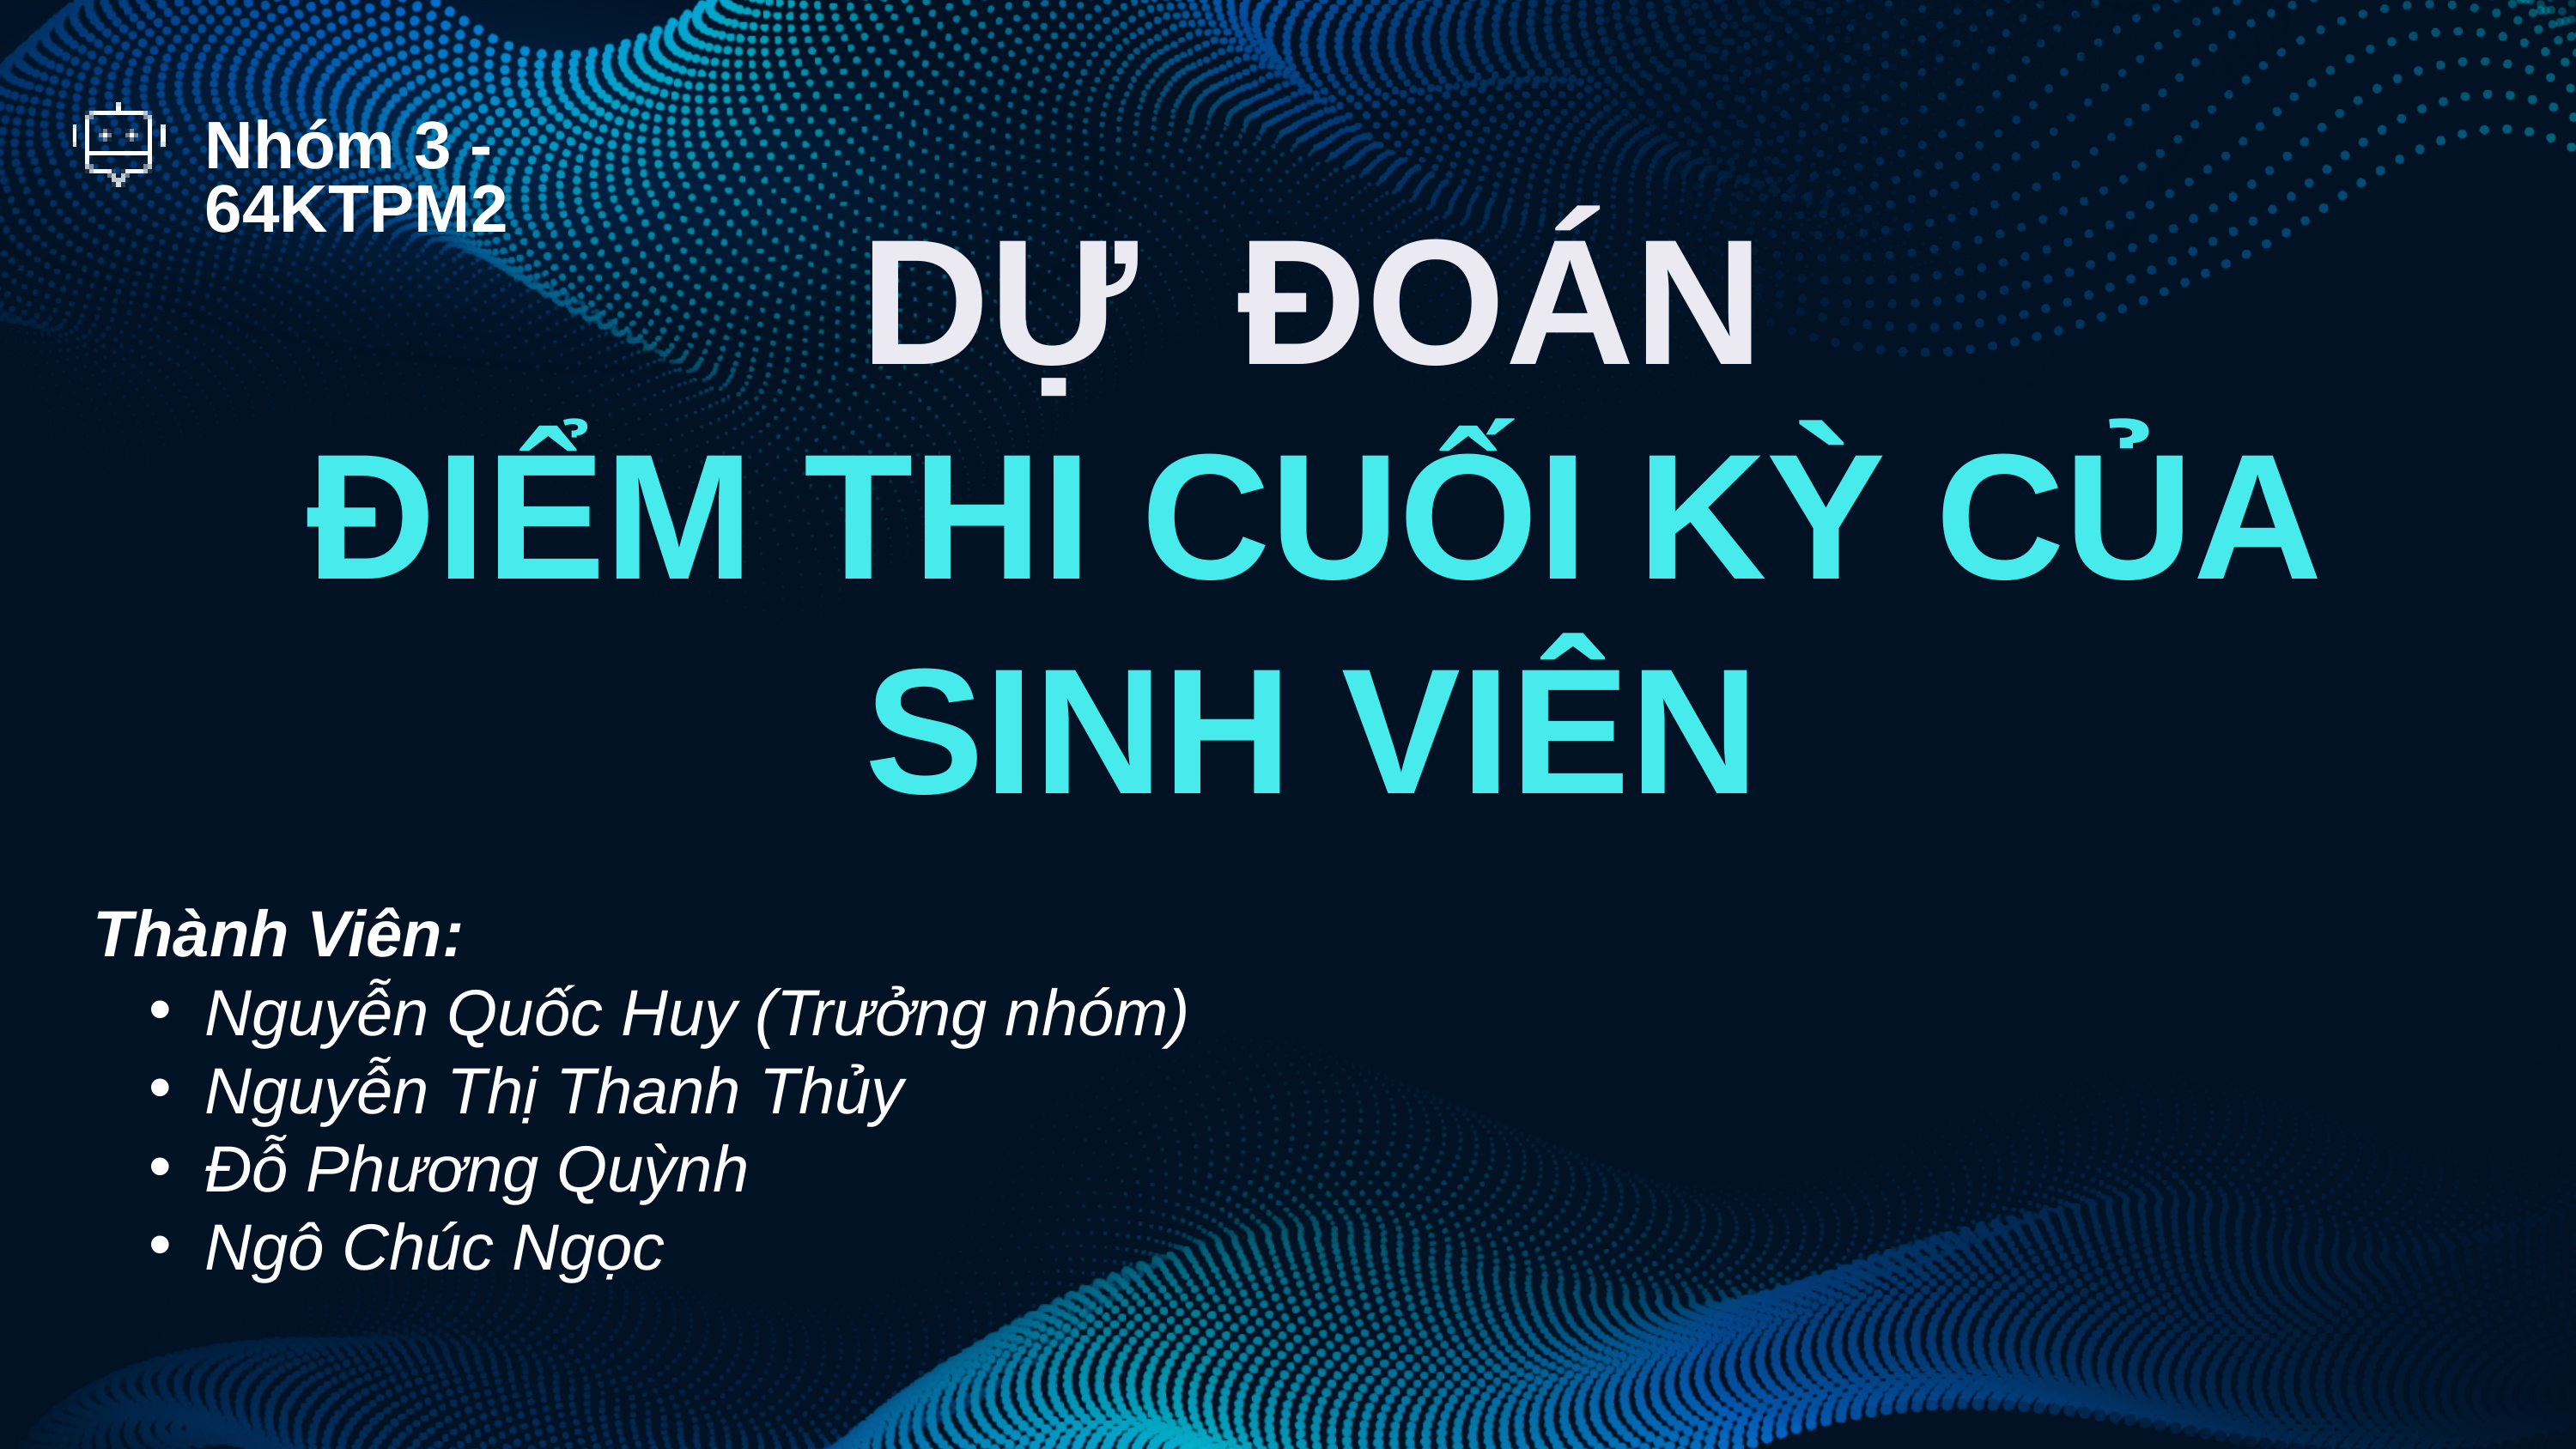

Nhóm 3 - 64KTPM2
DỰ  ĐOÁN
ĐIỂM THI CUỐI KỲ CỦA SINH VIÊN
Thành Viên:
Nguyễn Quốc Huy (Trưởng nhóm)
Nguyễn Thị Thanh Thủy
Đỗ Phương Quỳnh
Ngô Chúc Ngọc